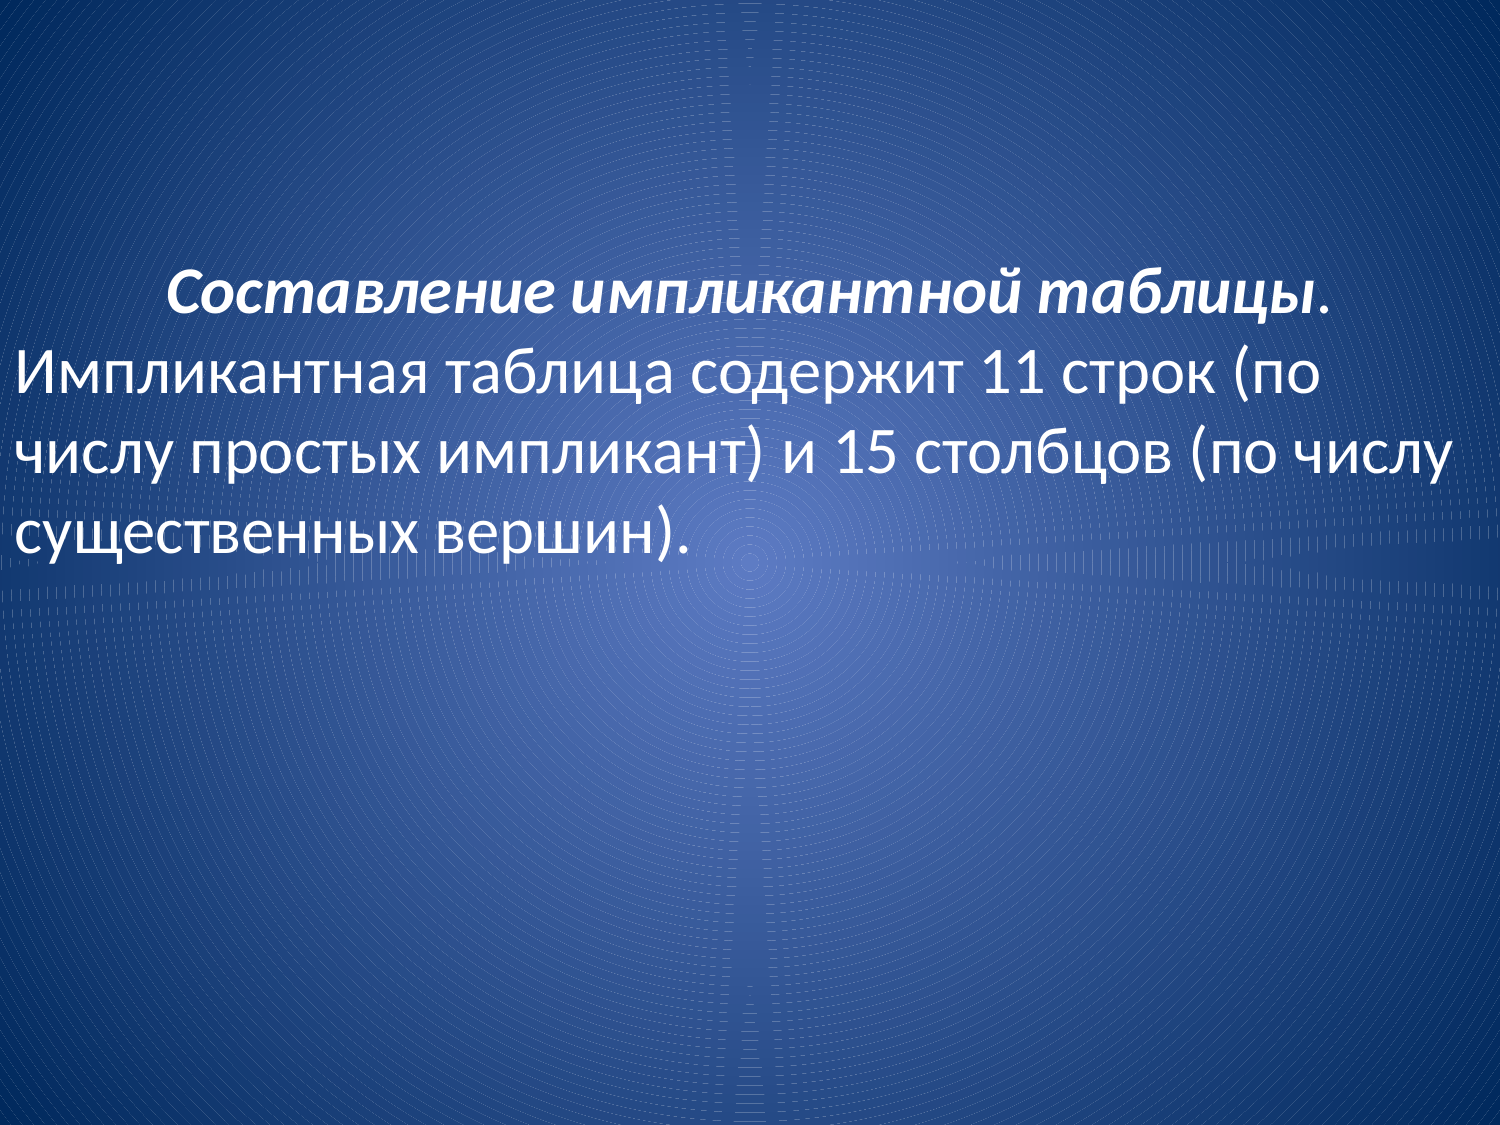

Составление импликантной таблицы.
Импликантная таблица содержит 11 строк (по числу простых импликант) и 15 столбцов (по числу существенных вершин).